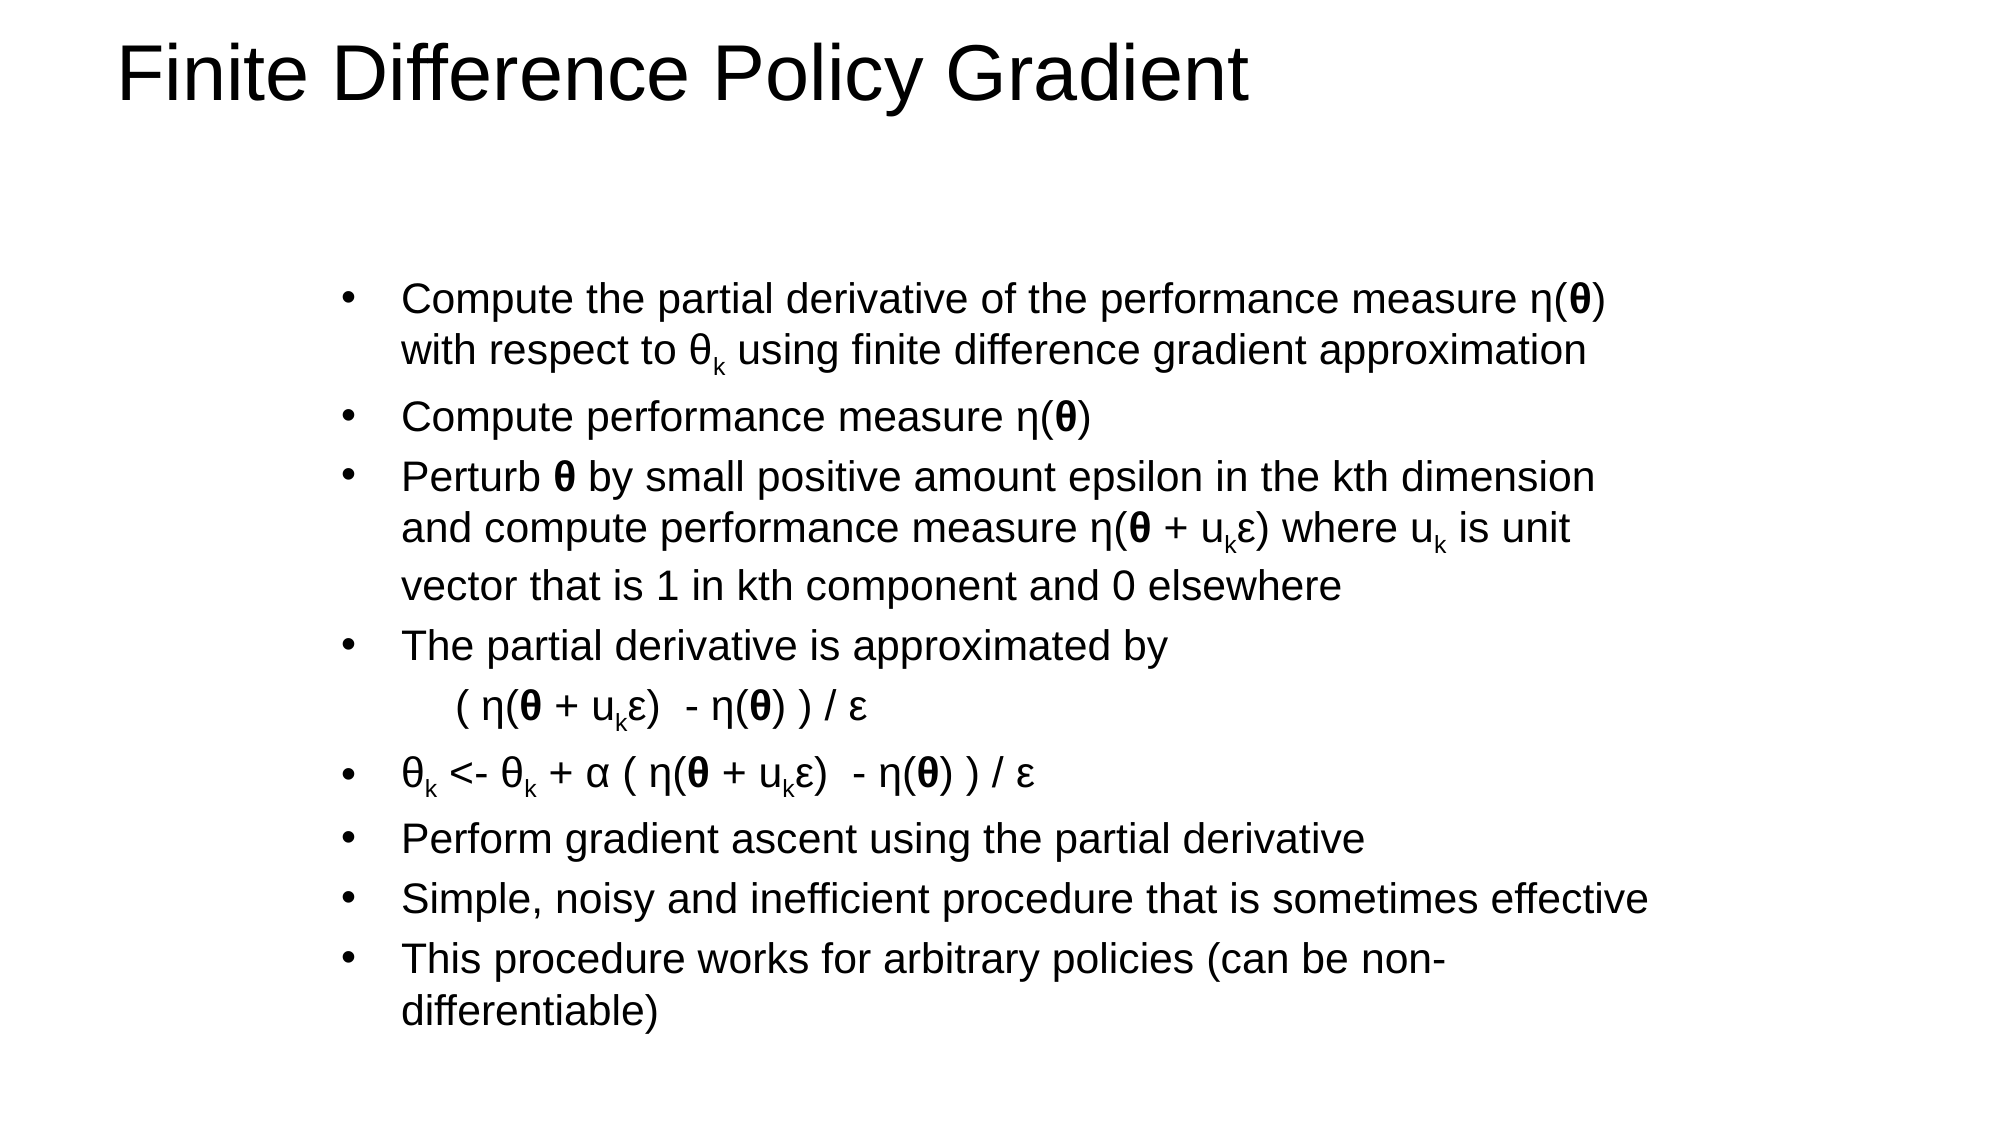

# Finite Difference Policy Gradient
Compute the partial derivative of the performance measure η(θ) with respect to θk using finite difference gradient approximation
Compute performance measure η(θ)
Perturb θ by small positive amount epsilon in the kth dimension and compute performance measure η(θ + ukε) where uk is unit vector that is 1 in kth component and 0 elsewhere
The partial derivative is approximated by
	( η(θ + ukε)  - η(θ) ) / ε
θk <- θk + α ( η(θ + ukε)  - η(θ) ) / ε
Perform gradient ascent using the partial derivative
Simple, noisy and inefficient procedure that is sometimes effective
This procedure works for arbitrary policies (can be non-differentiable)